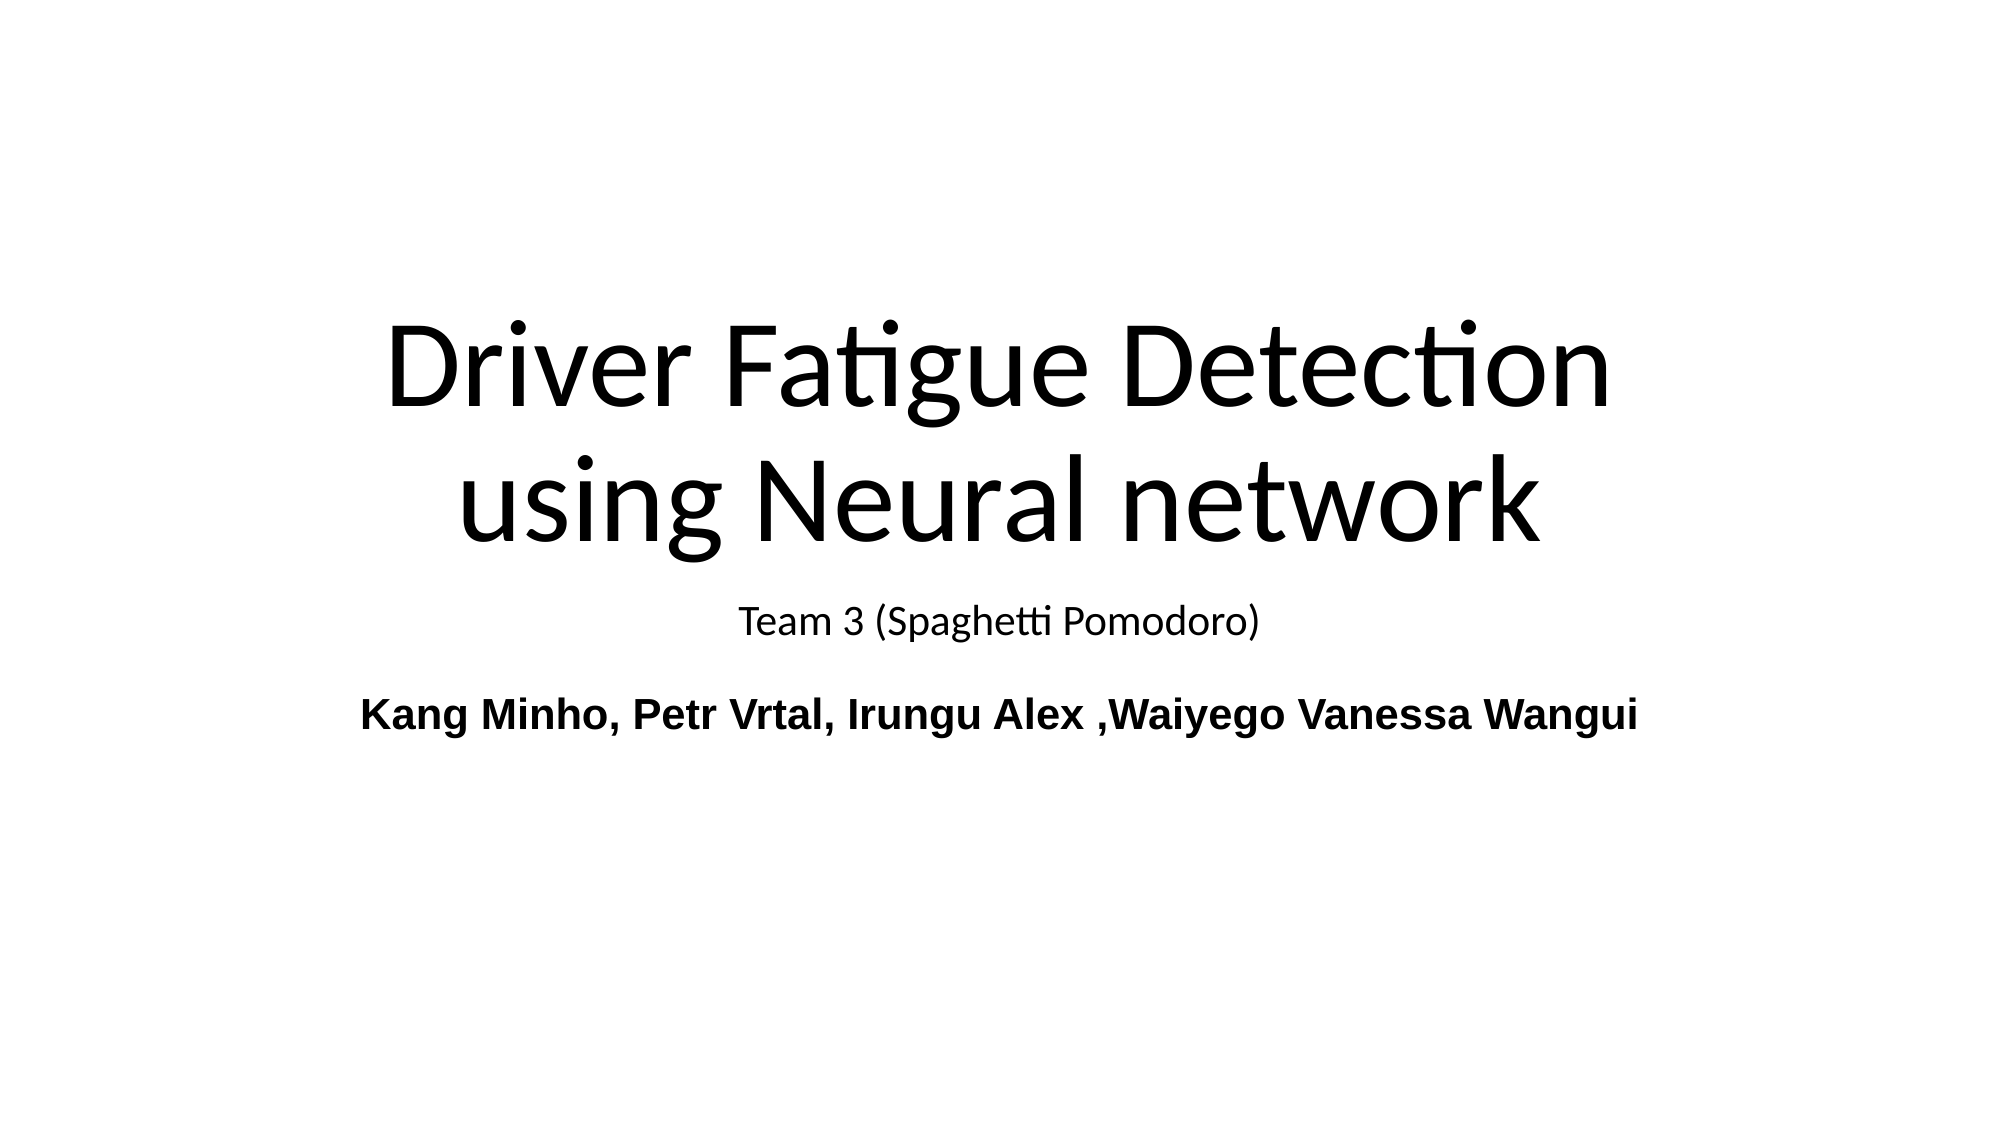

# Driver Fatigue Detection using Neural network
Team 3 (Spaghetti Pomodoro)

Kang Minho, Petr Vrtal, Irungu Alex ,Waiyego Vanessa Wangui